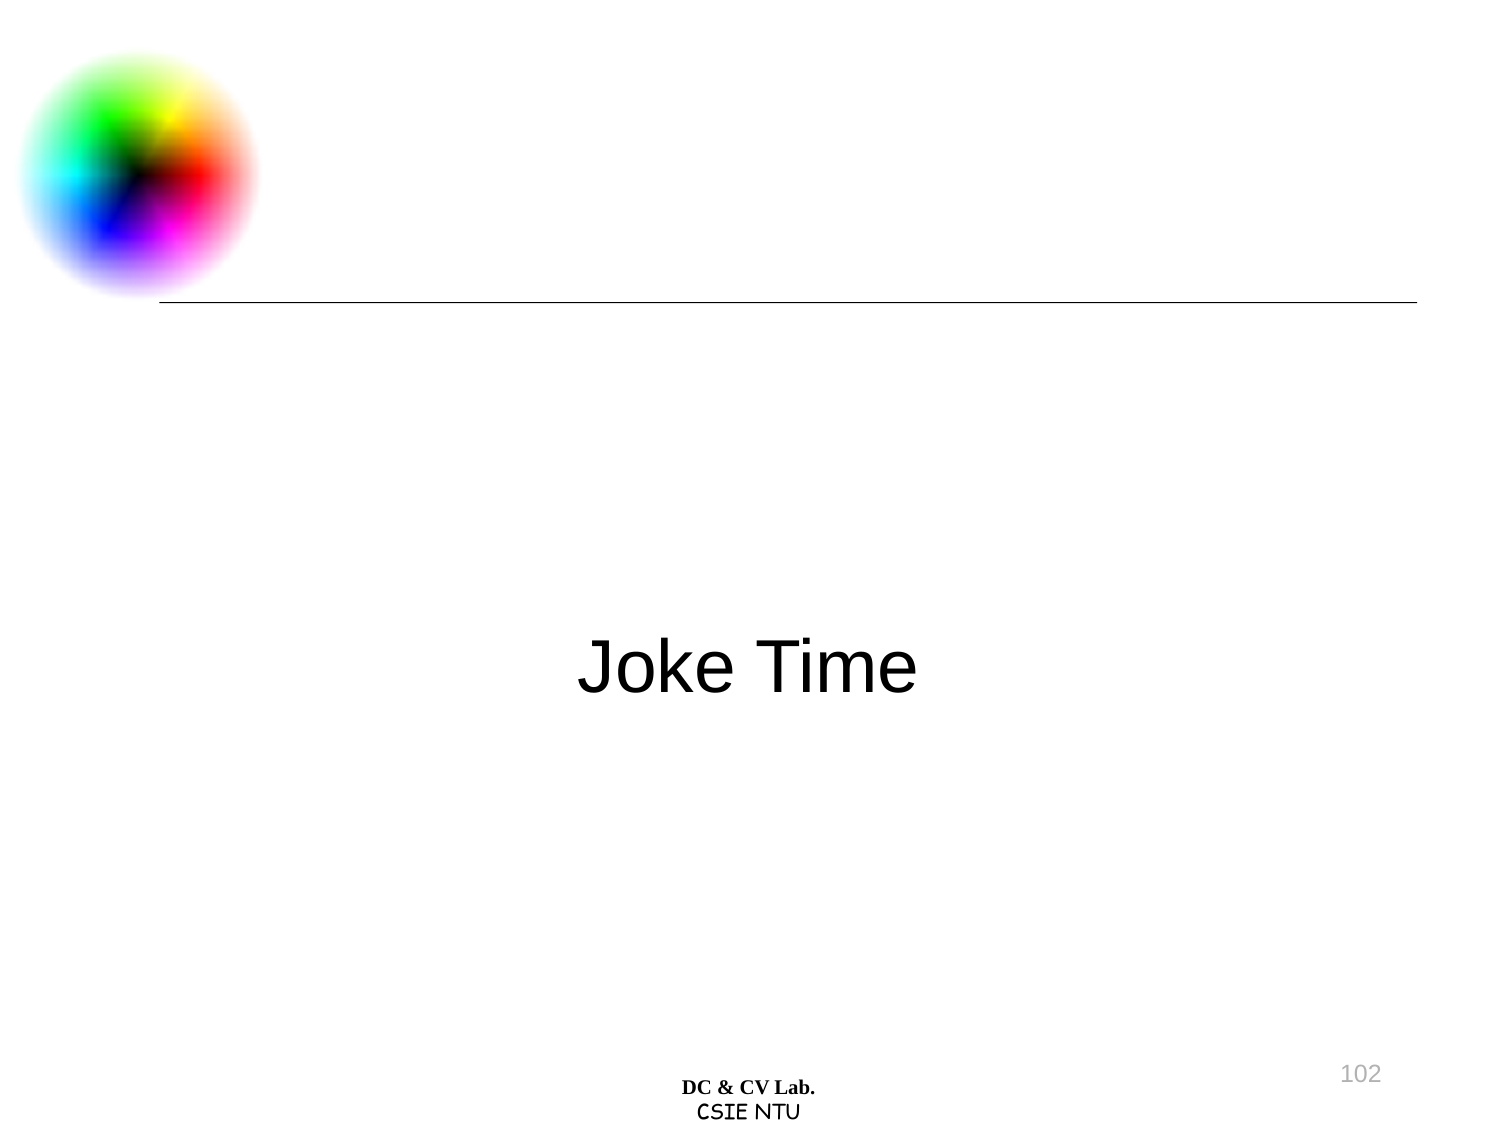

Joke Time
102
DC & CV Lab.
CSIE NTU